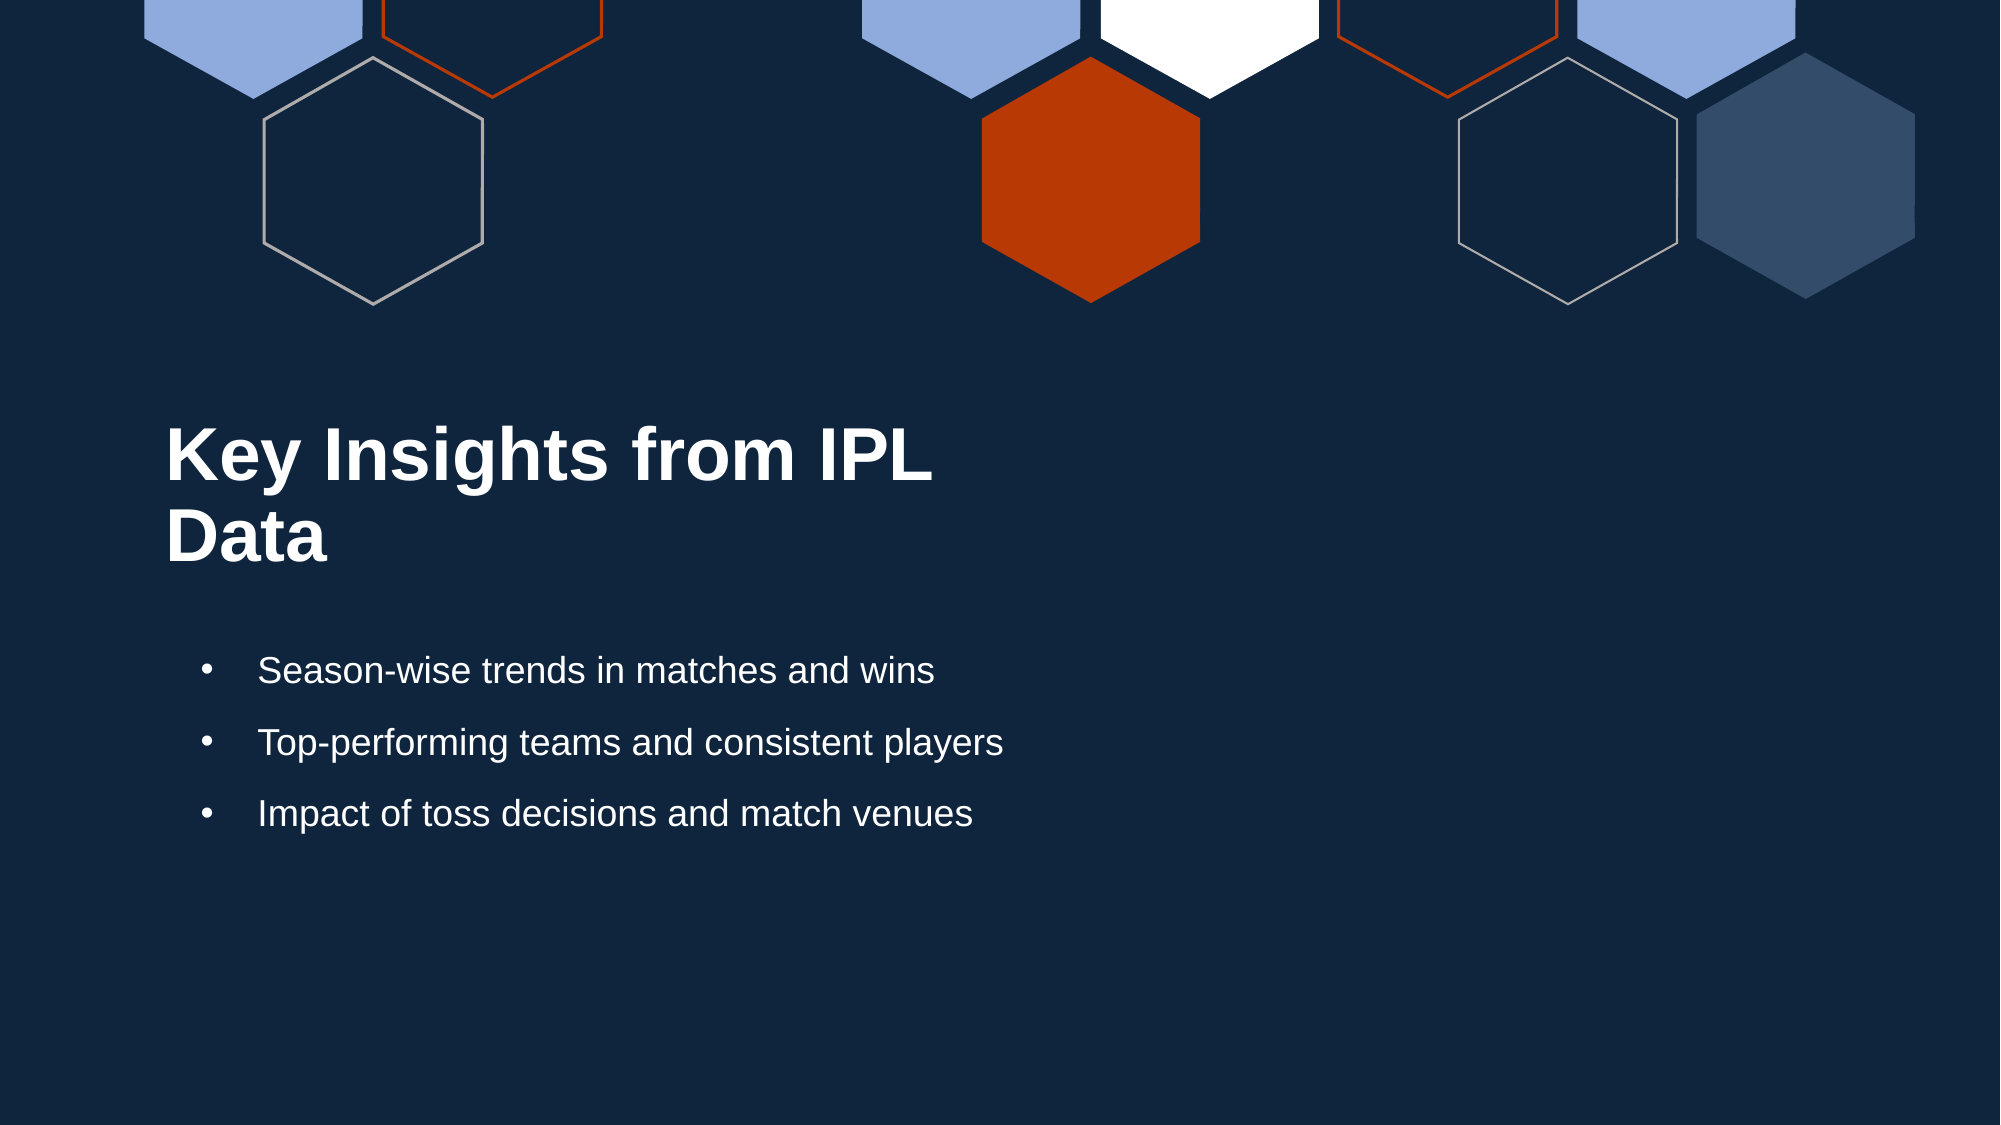

# Key Insights from IPL Data
Season-wise trends in matches and wins
Top-performing teams and consistent players
Impact of toss decisions and match venues
4